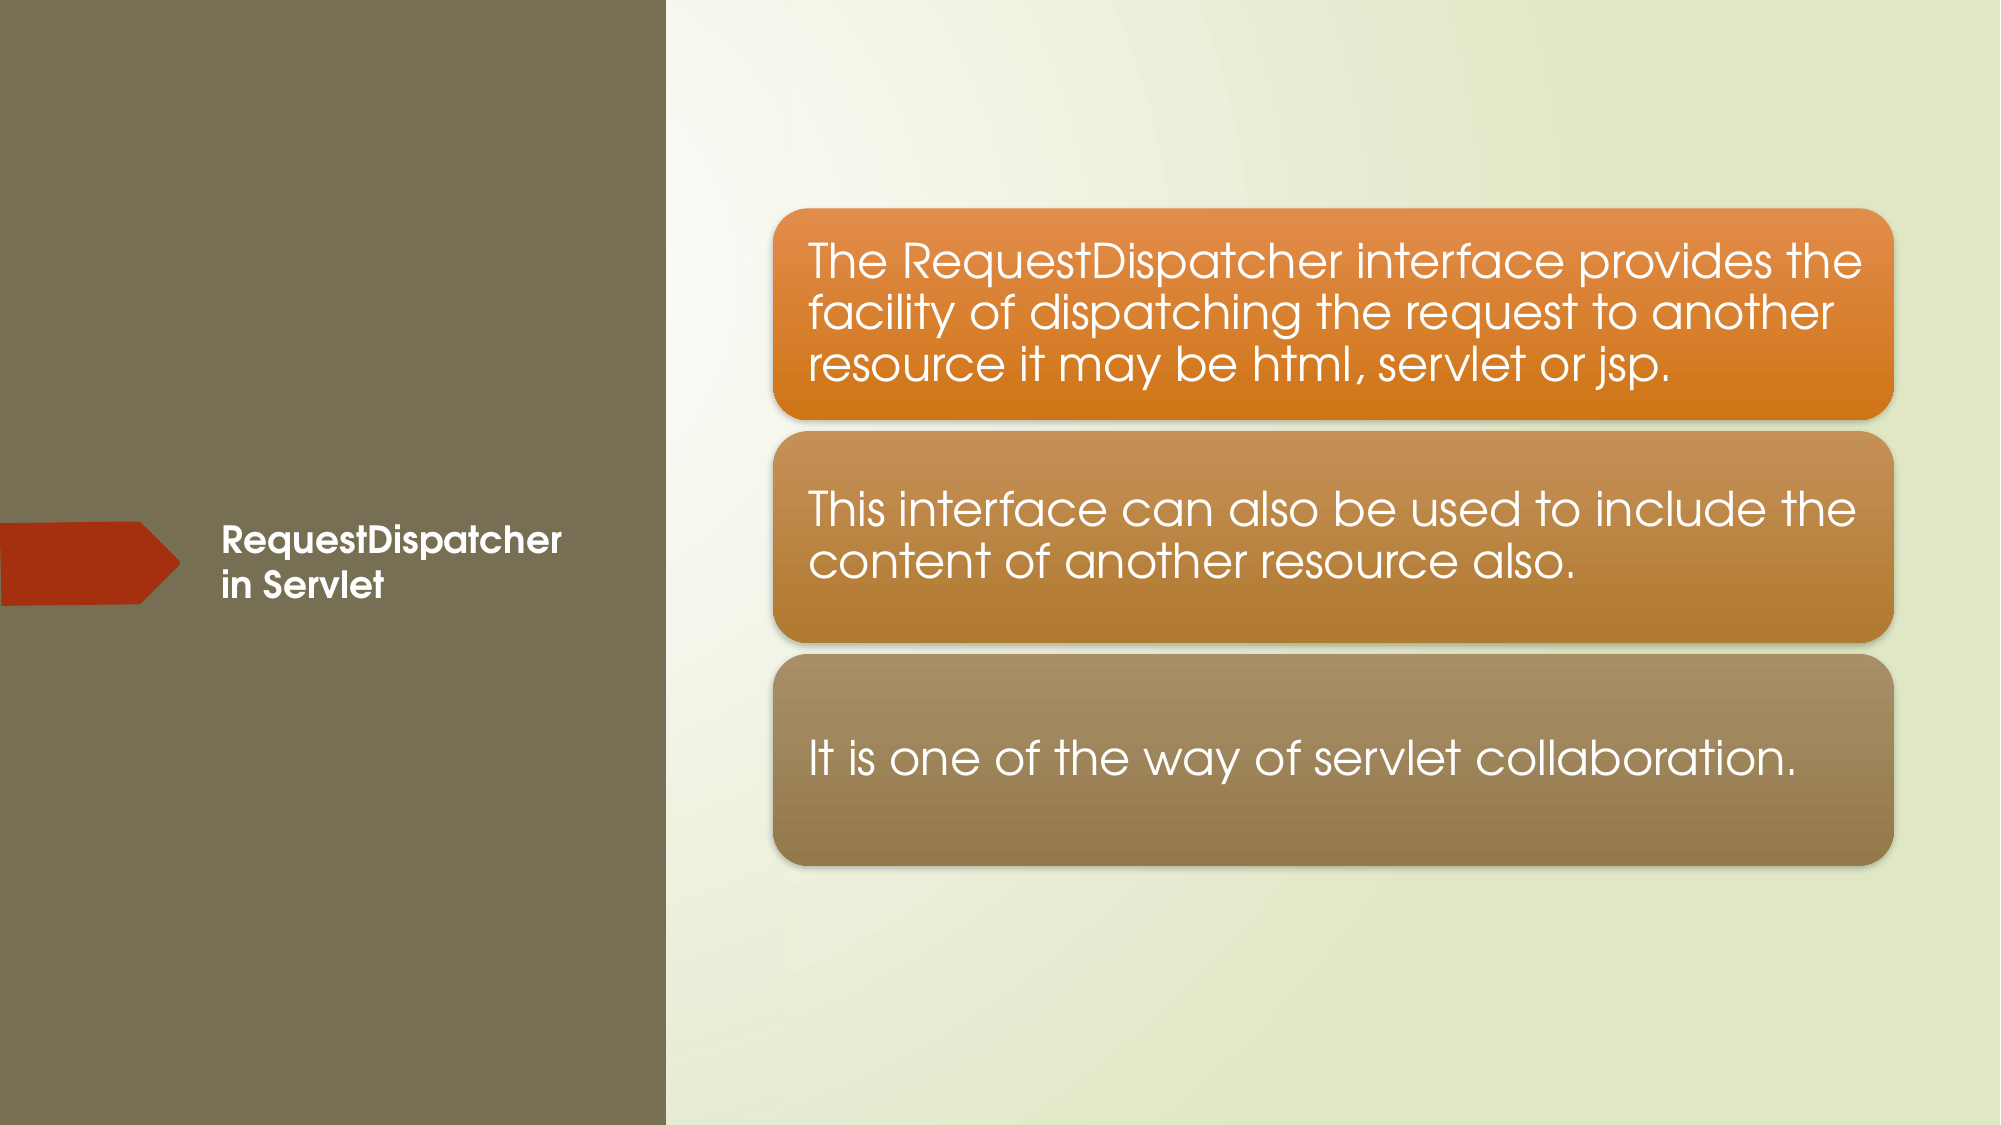

The RequestDispatcher interface provides the facility of dispatching the request to another resource it may be html, servlet or jsp.
This interface can also be used to include the content of another resource also.
It is one of the way of servlet collaboration.
# RequestDispatcher in Servlet